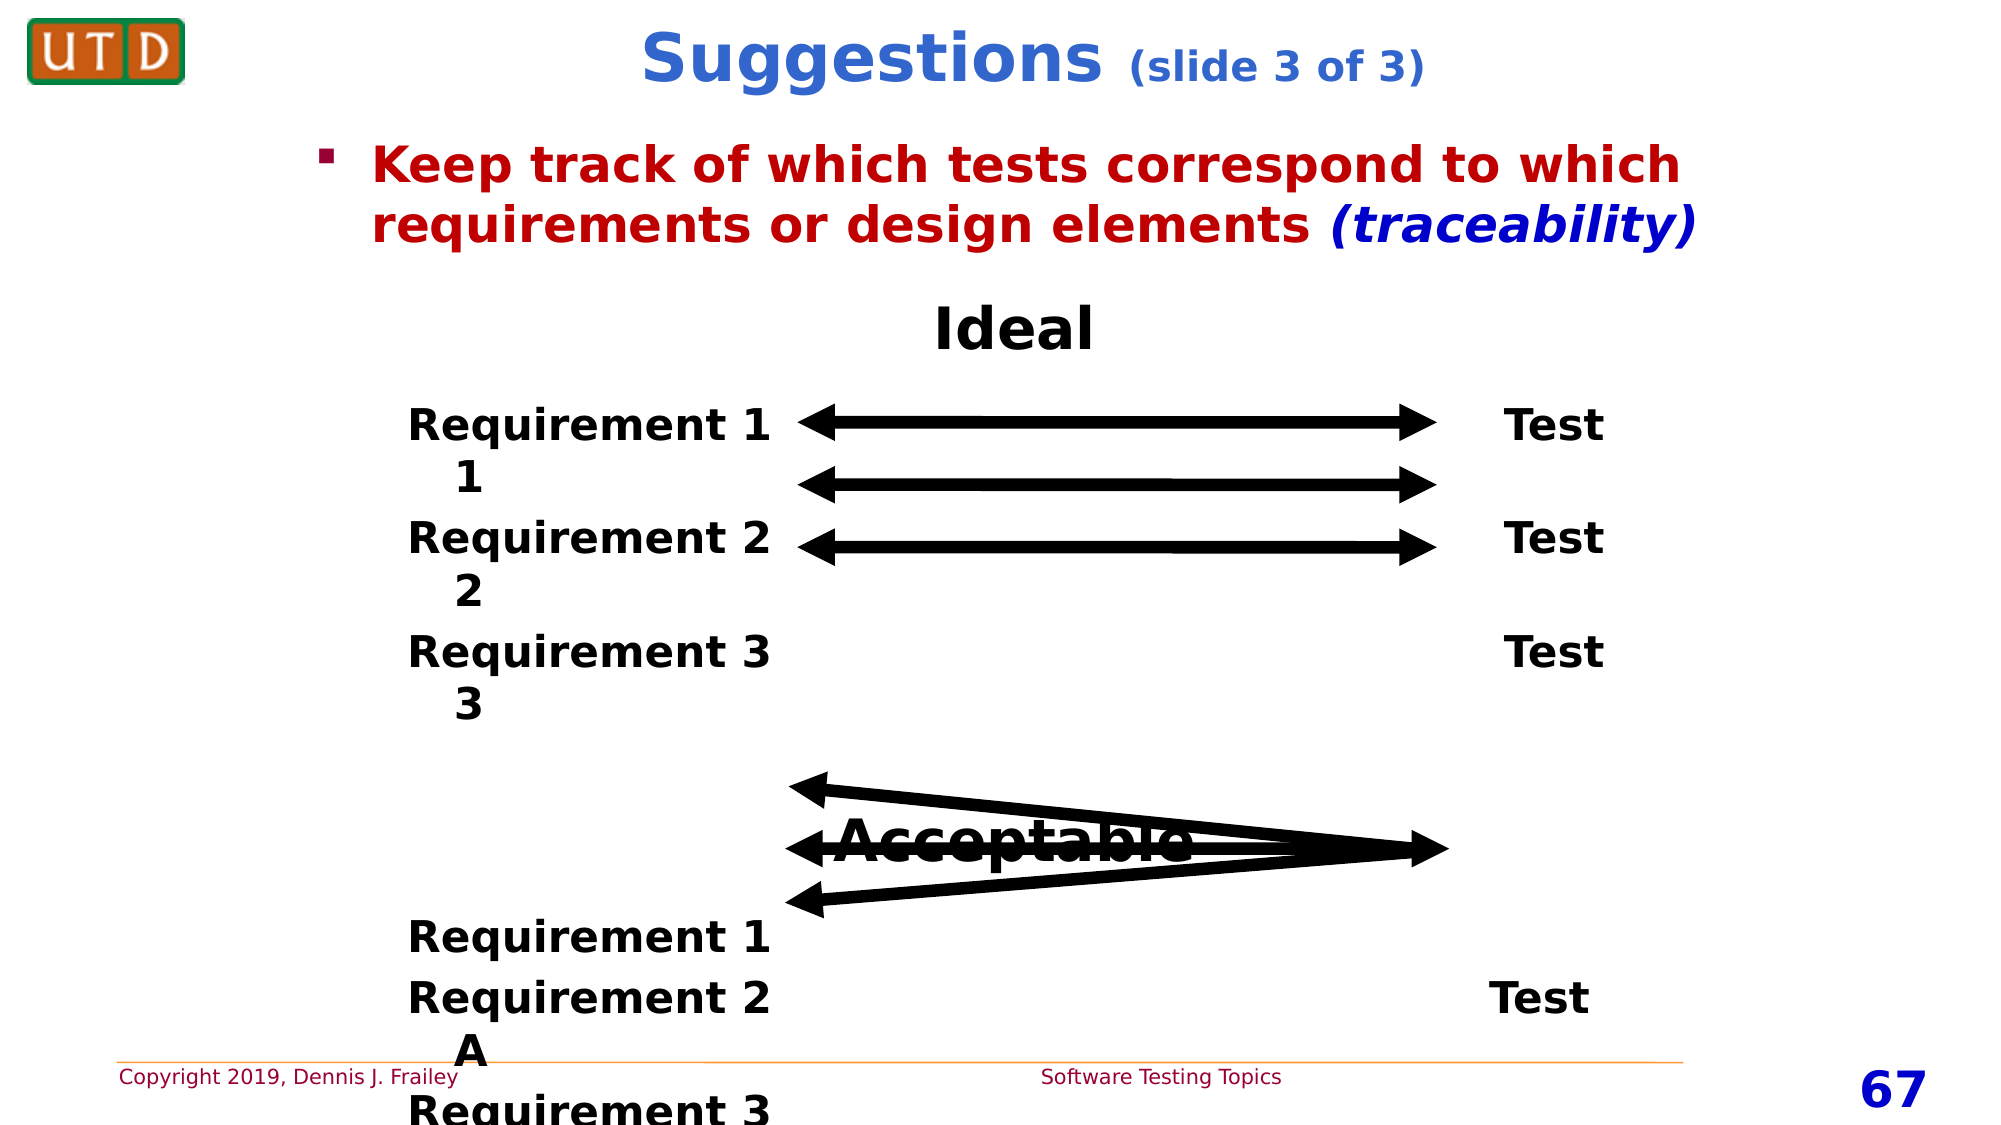

# Suggestions (slide 3 of 3)
Keep track of which tests correspond to which requirements or design elements (traceability)
Ideal

Requirement 1                                		Test 1
Requirement 2                                		Test 2
Requirement 3                                		Test 3
Acceptable

Requirement 1
Requirement 2                                               Test A
Requirement 3